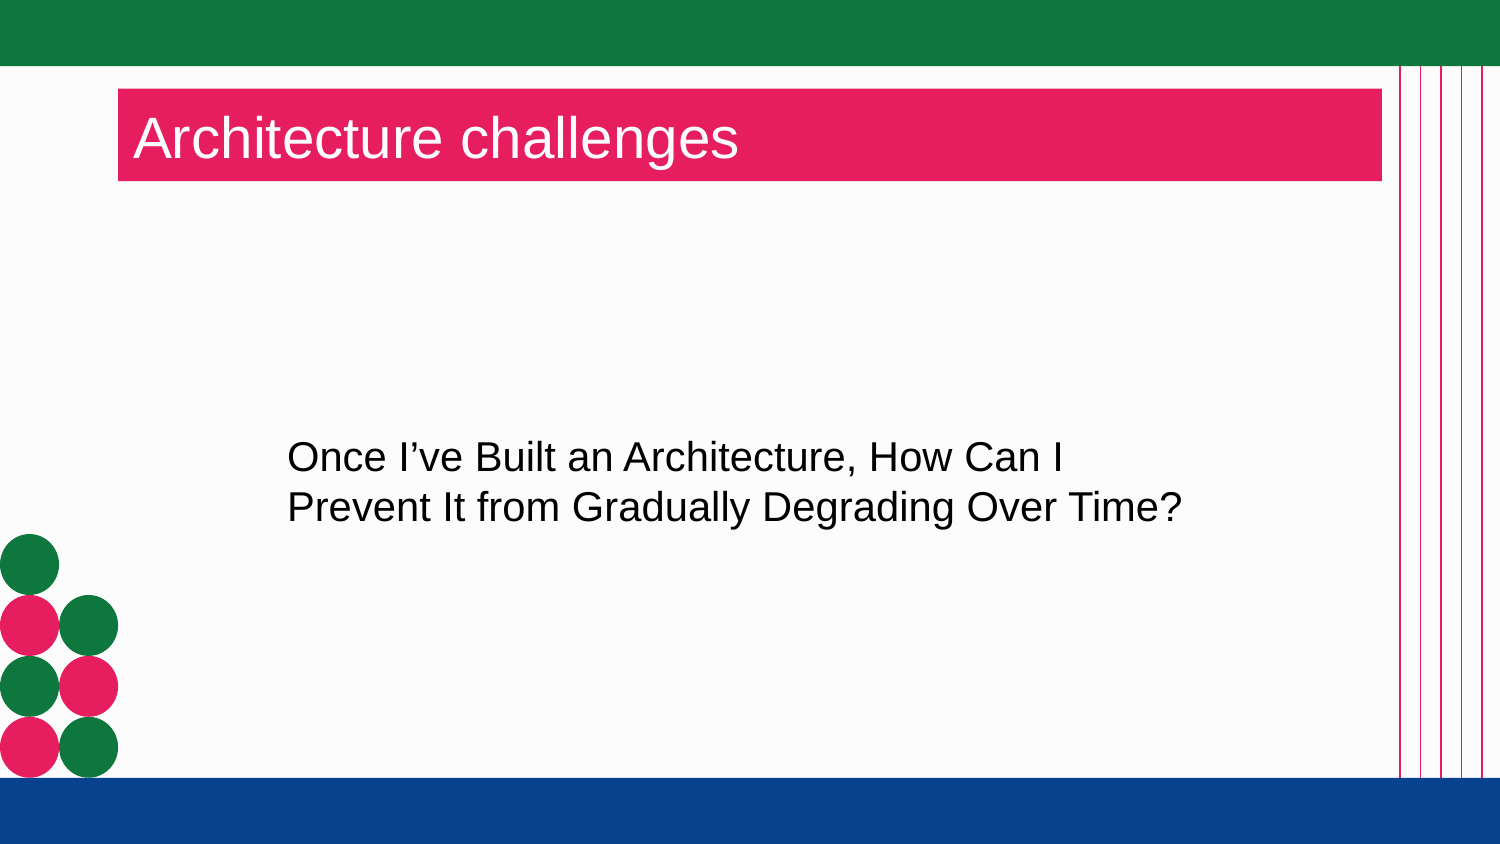

# Architecture challenges
Once I’ve Built an Architecture, How Can I Prevent It from Gradually Degrading Over Time?